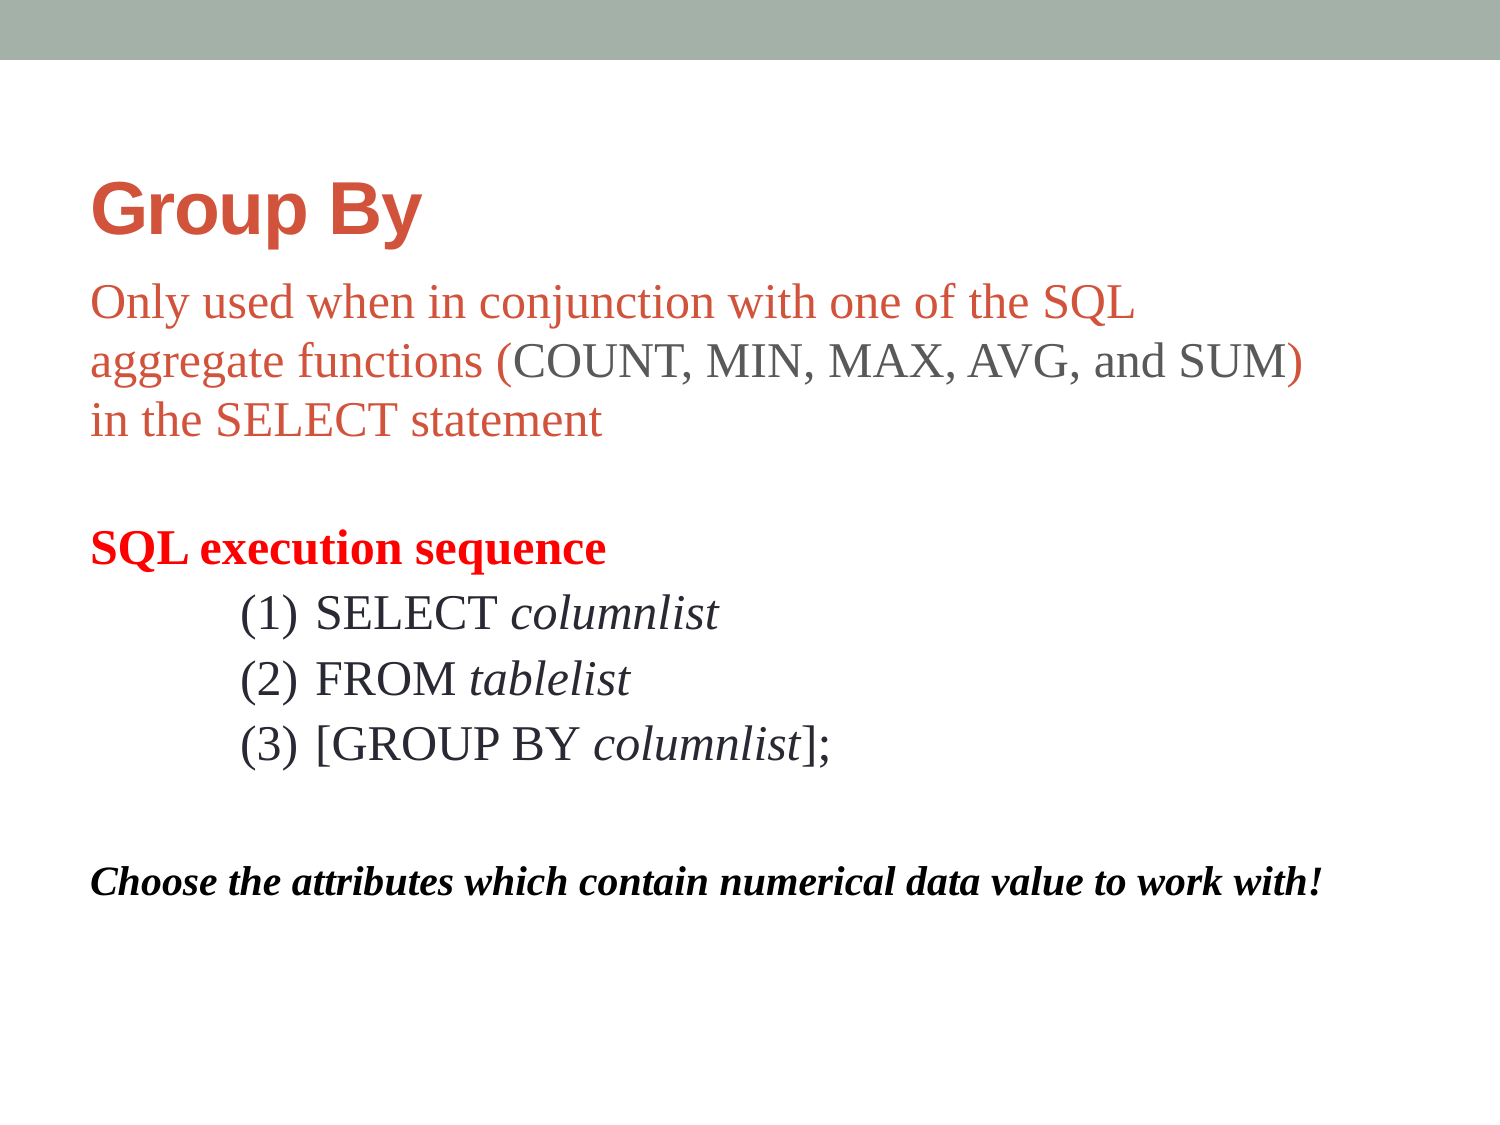

# Group By
Only used when in conjunction with one of the SQL  aggregate functions (COUNT, MIN, MAX, AVG, and SUM) in the SELECT statement

SQL execution sequence
SELECT columnlist
FROM tablelist
[GROUP BY columnlist];

Choose the attributes which contain numerical data value to work with!